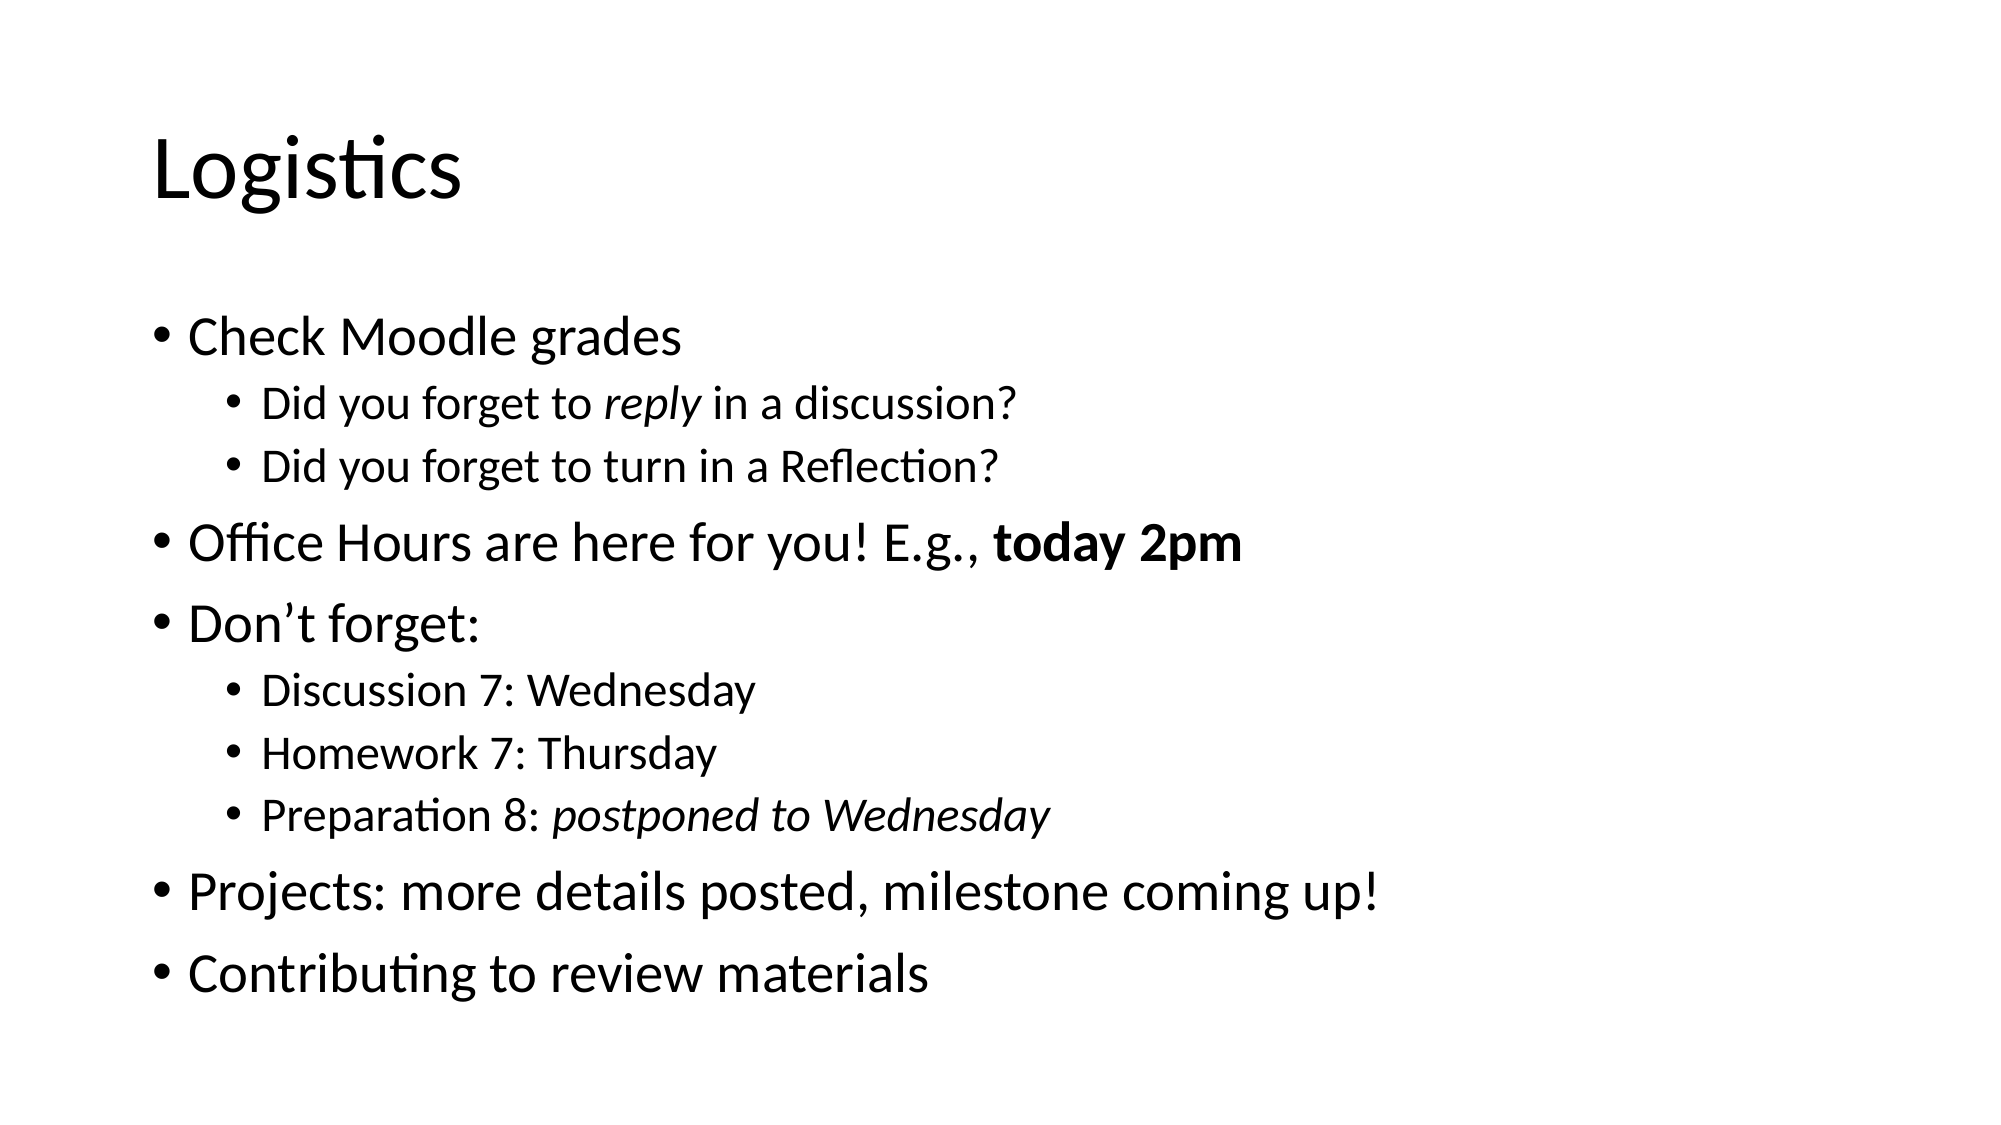

# Logistics
Check Moodle grades
Did you forget to reply in a discussion?
Did you forget to turn in a Reflection?
Office Hours are here for you! E.g., today 2pm
Don’t forget:
Discussion 7: Wednesday
Homework 7: Thursday
Preparation 8: postponed to Wednesday
Projects: more details posted, milestone coming up!
Contributing to review materials